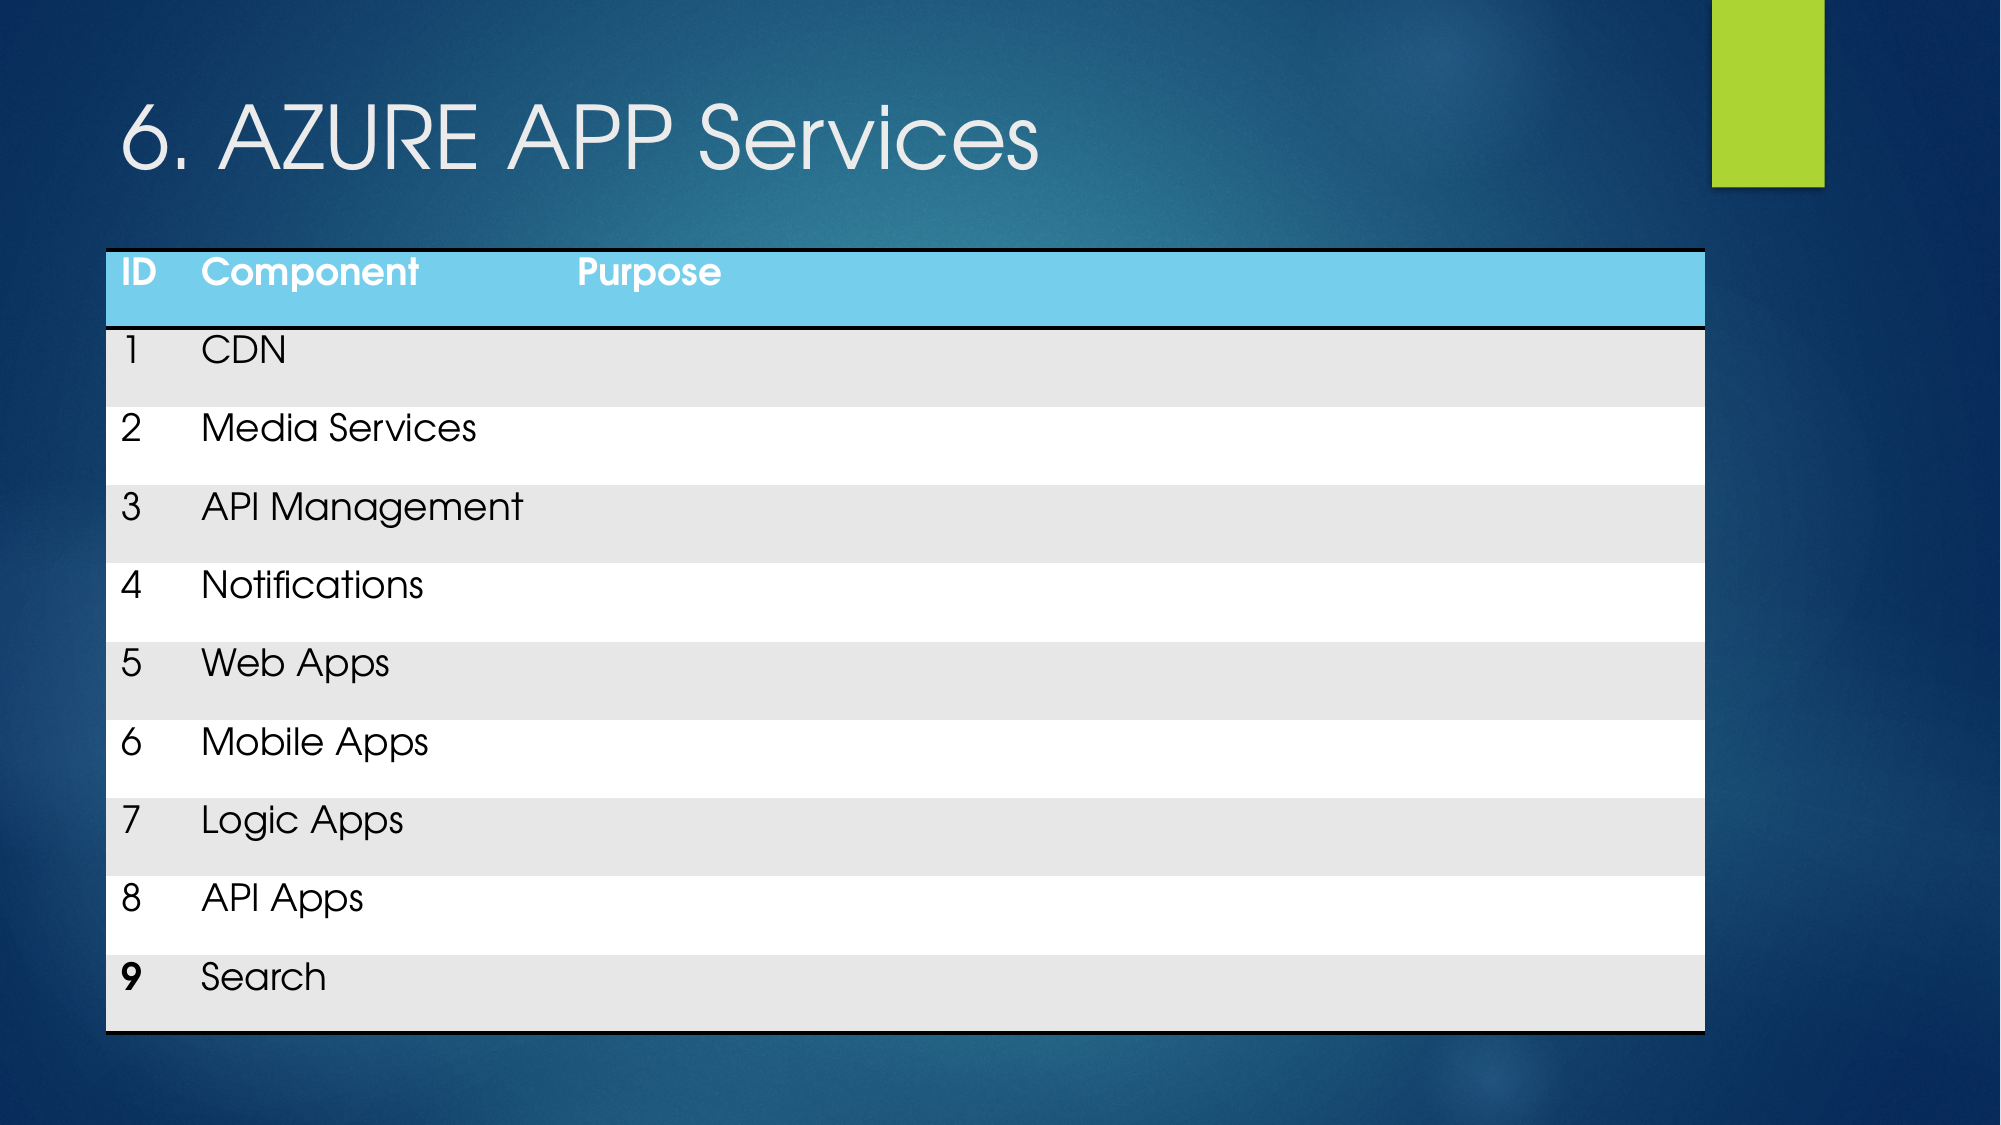

# 6. AZURE APP Services
| ID | Component | Purpose |
| --- | --- | --- |
| 1 | CDN |  |
| 2 | Media Services |  |
| 3 | API Management |  |
| 4 | Notifications |  |
| 5 | Web Apps |  |
| 6 | Mobile Apps |  |
| 7 | Logic Apps |  |
| 8 | API Apps |  |
| 9 | Search |  |